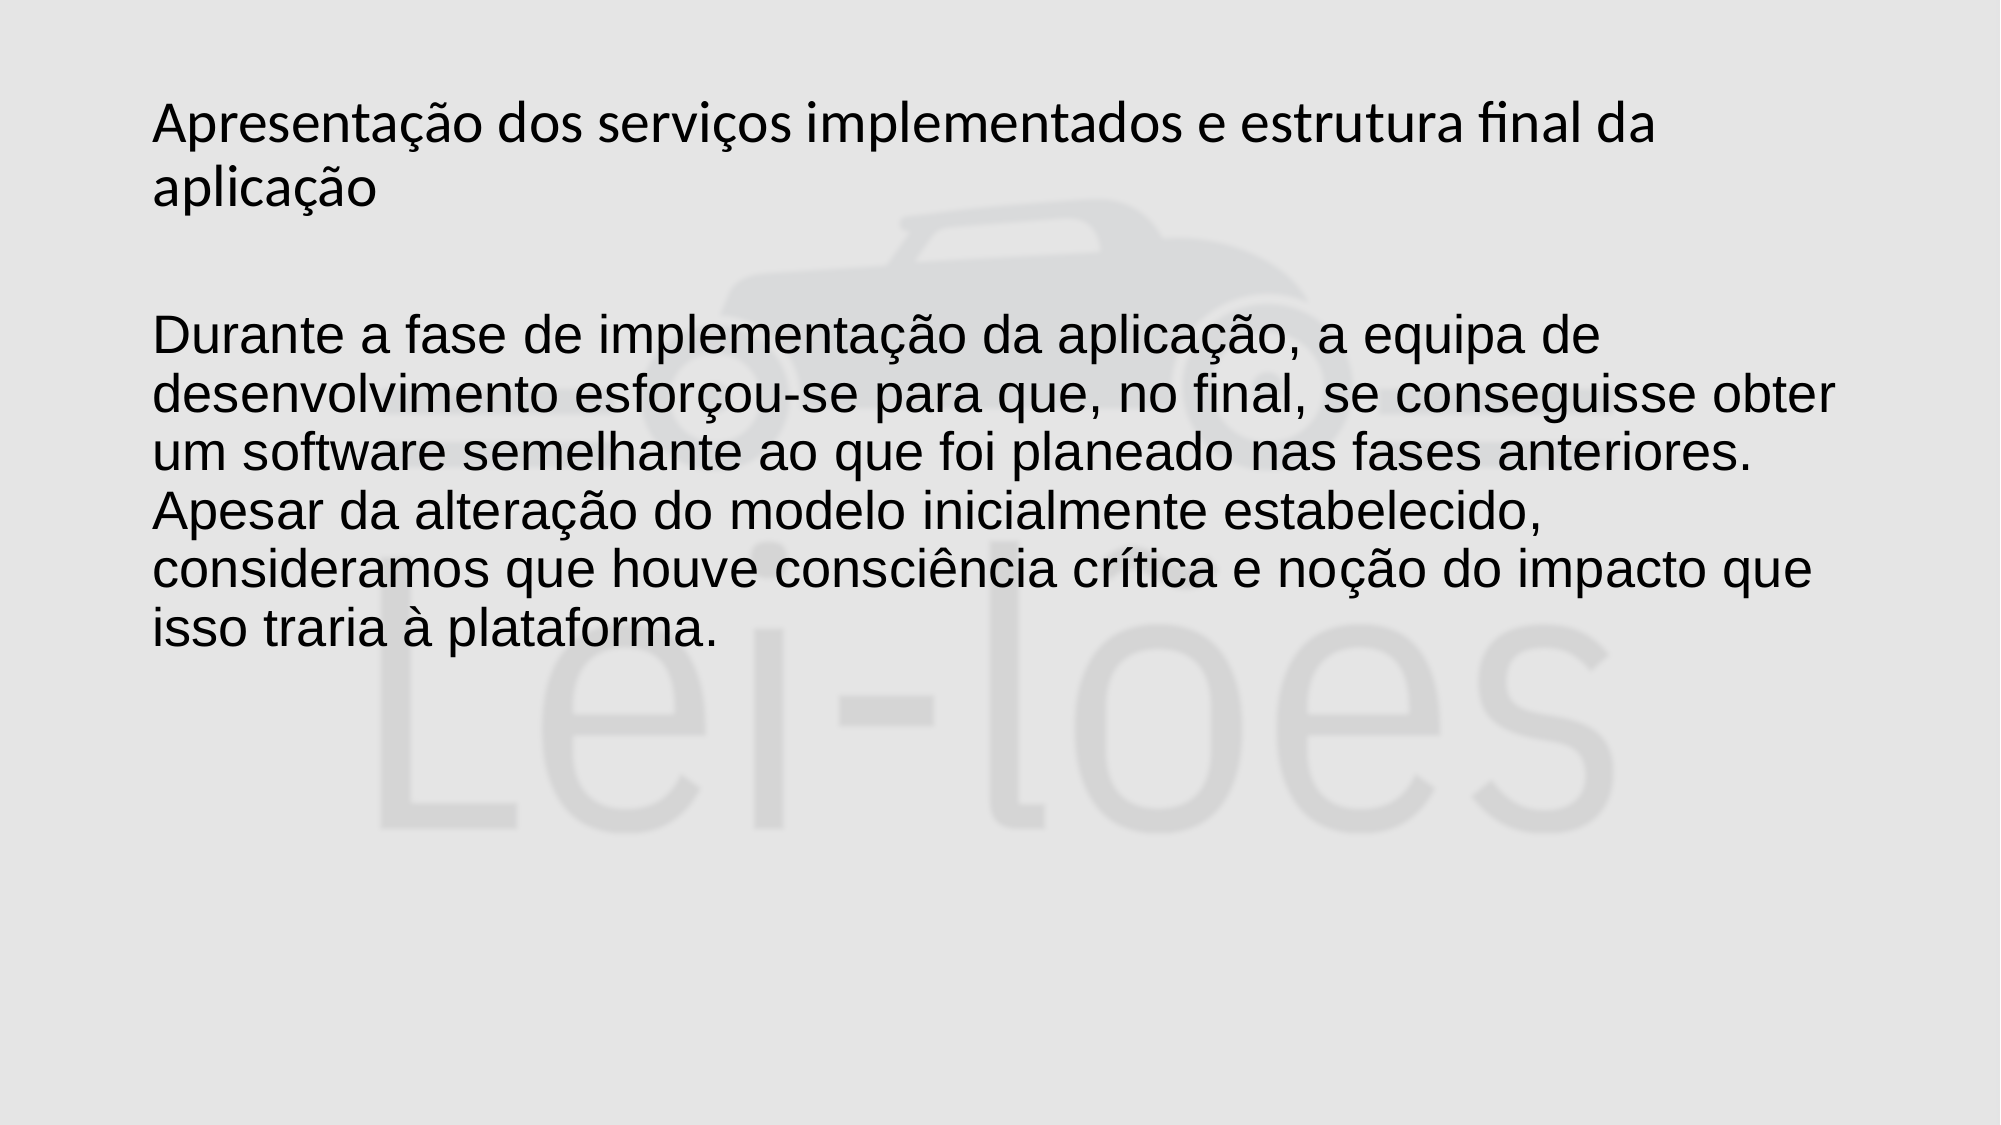

# Apresentação dos serviços implementados e estrutura final da aplicação
Durante a fase de implementação da aplicação, a equipa de desenvolvimento esforçou-se para que, no final, se conseguisse obter um software semelhante ao que foi planeado nas fases anteriores. Apesar da alteração do modelo inicialmente estabelecido, consideramos que houve consciência crítica e noção do impacto que isso traria à plataforma.